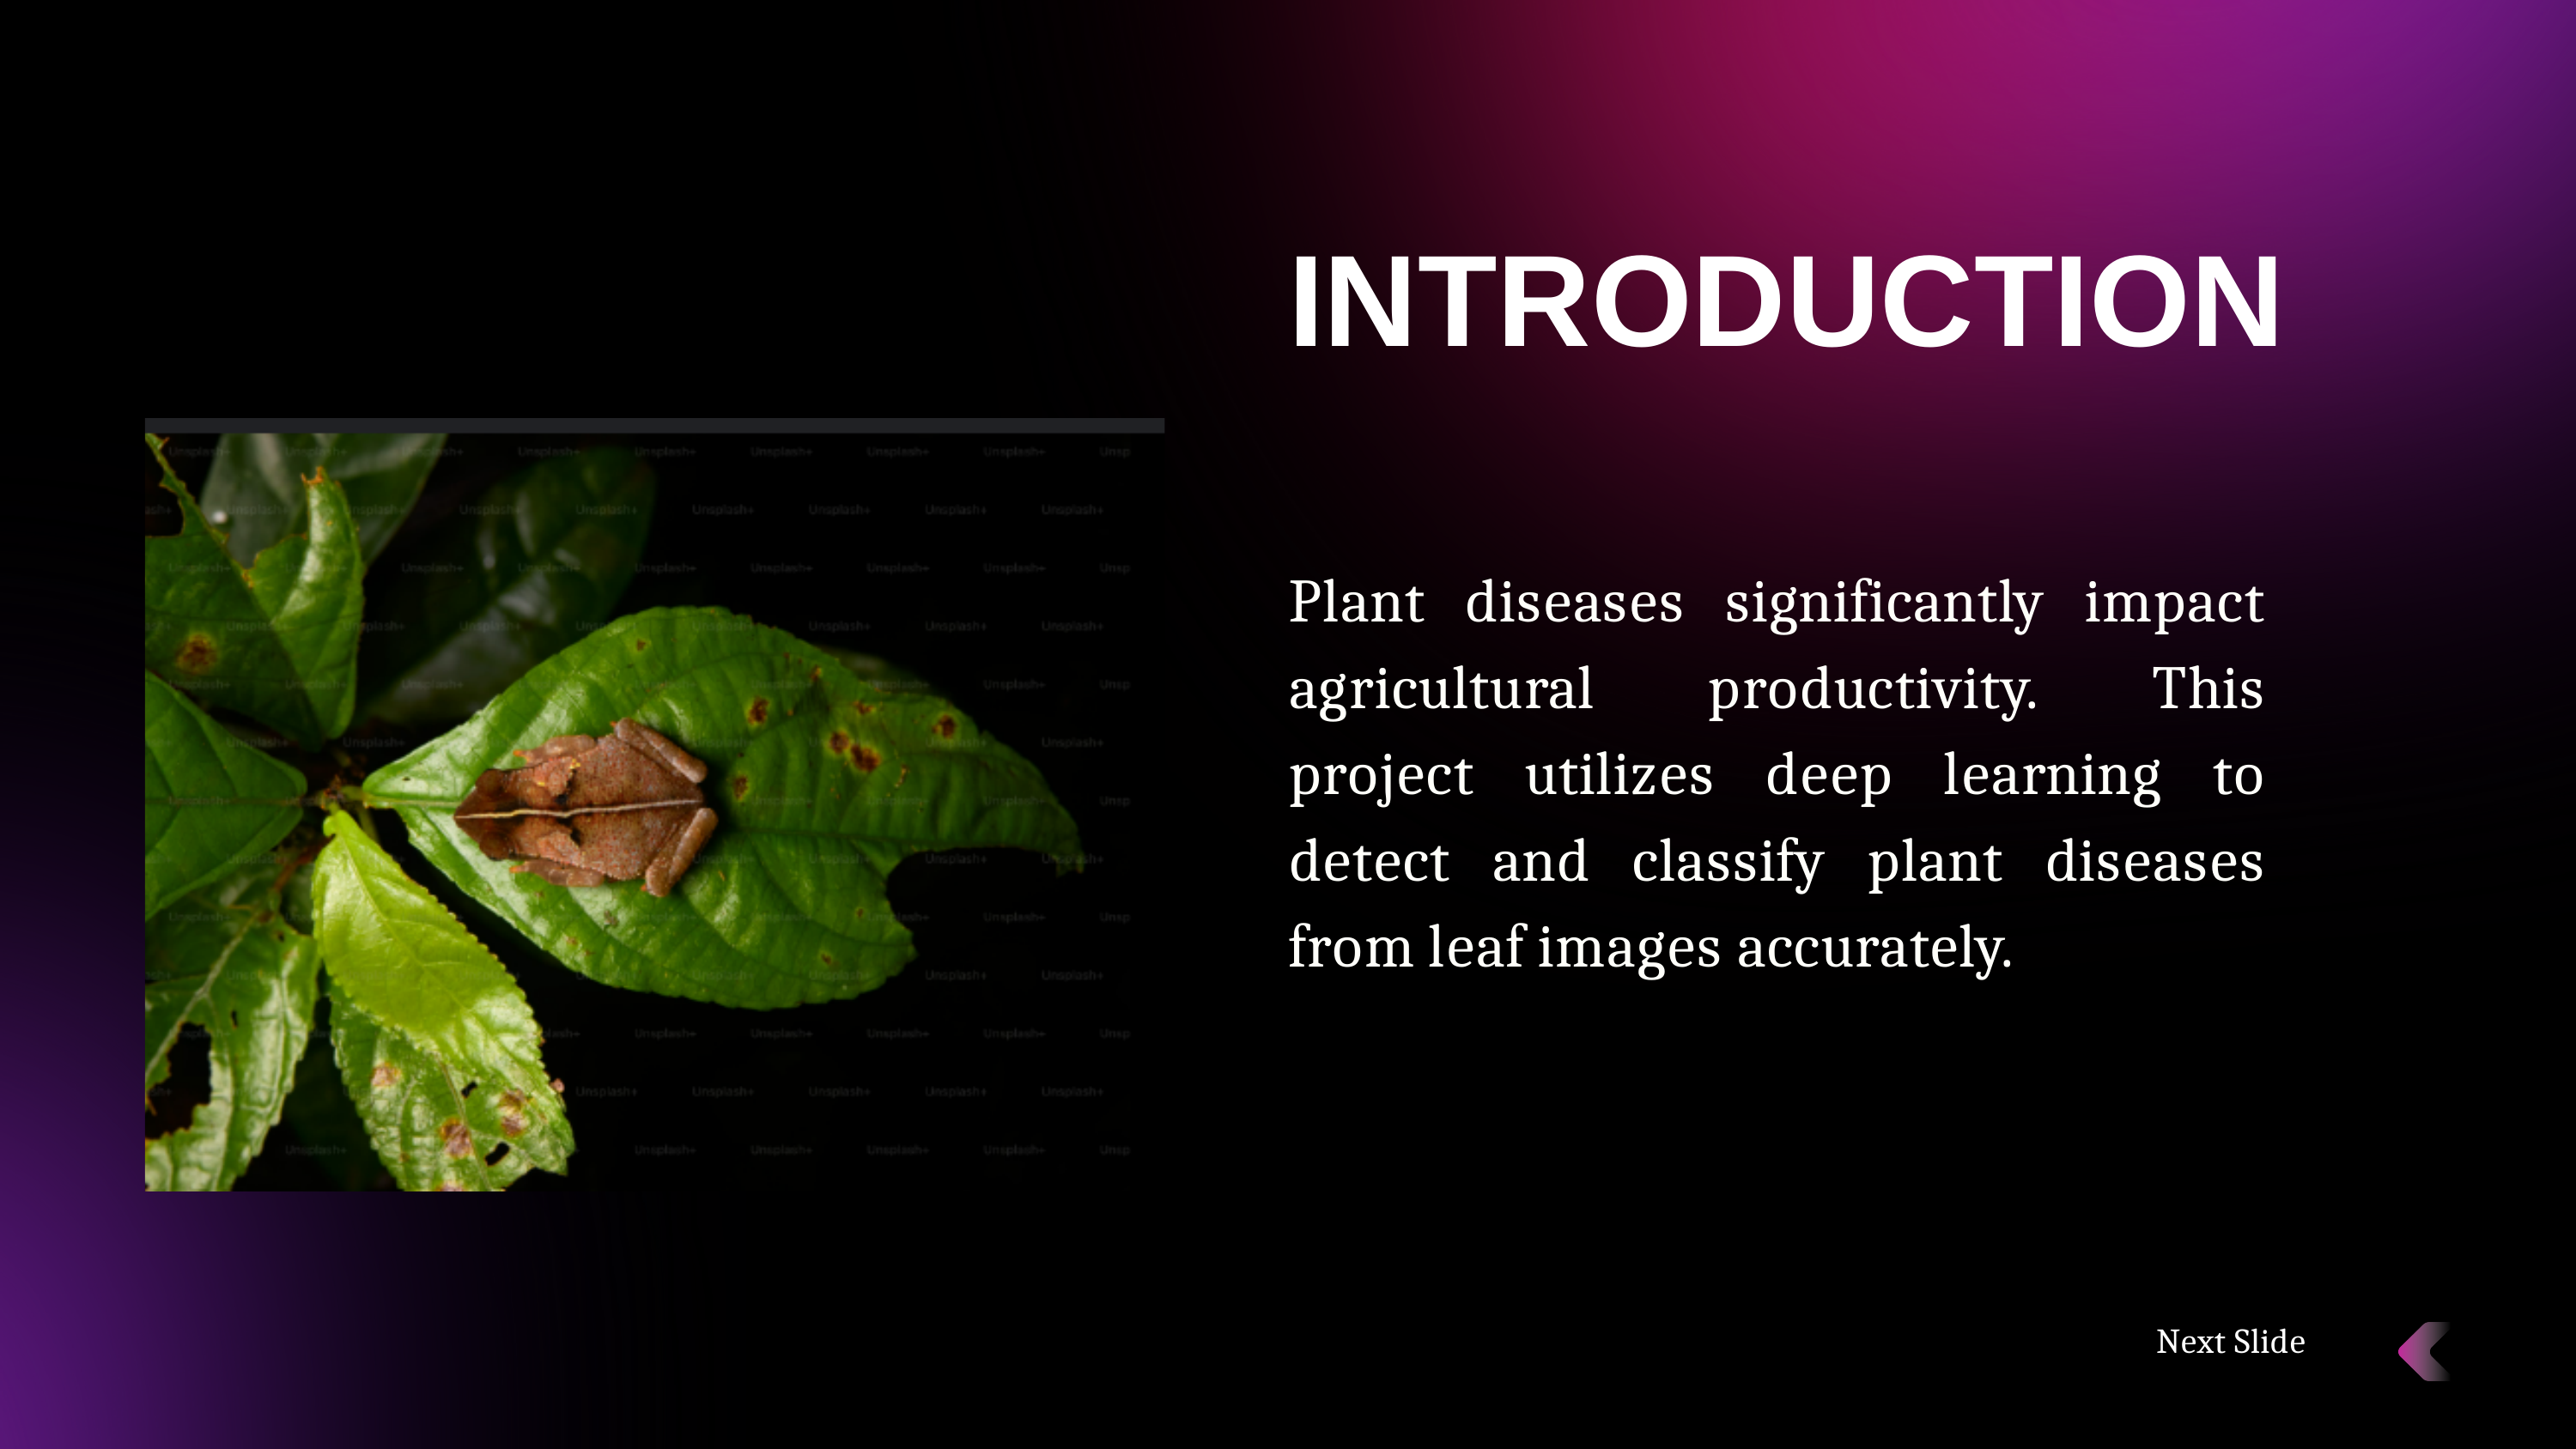

INTRODUCTION

Plant diseases significantly impact agricultural productivity. This project utilizes deep learning to detect and classify plant diseases from leaf images accurately.

Next Slide